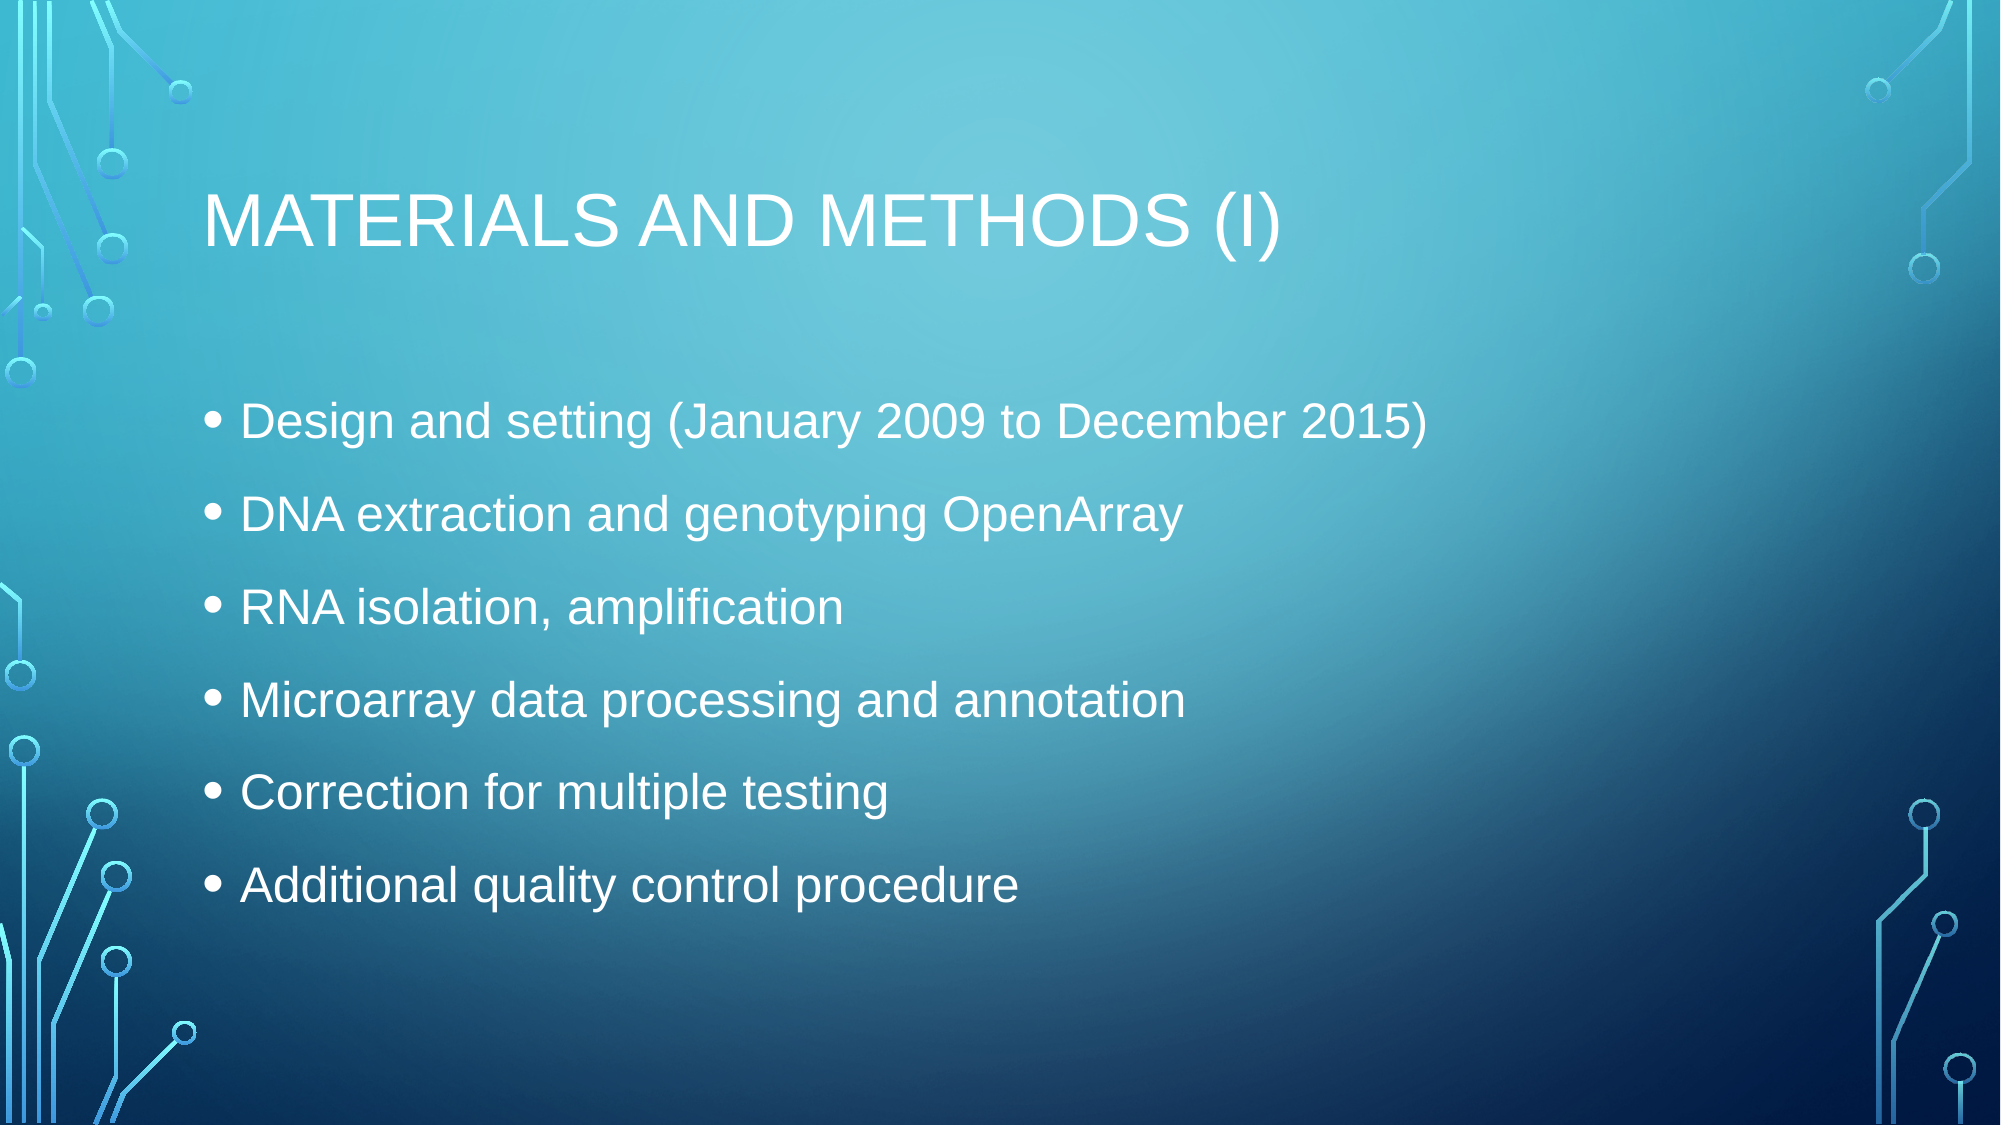

# Materials and methods (I)
Design and setting (January 2009 to December 2015)
DNA extraction and genotyping OpenArray
RNA isolation, amplification
Microarray data processing and annotation
Correction for multiple testing
Additional quality control procedure